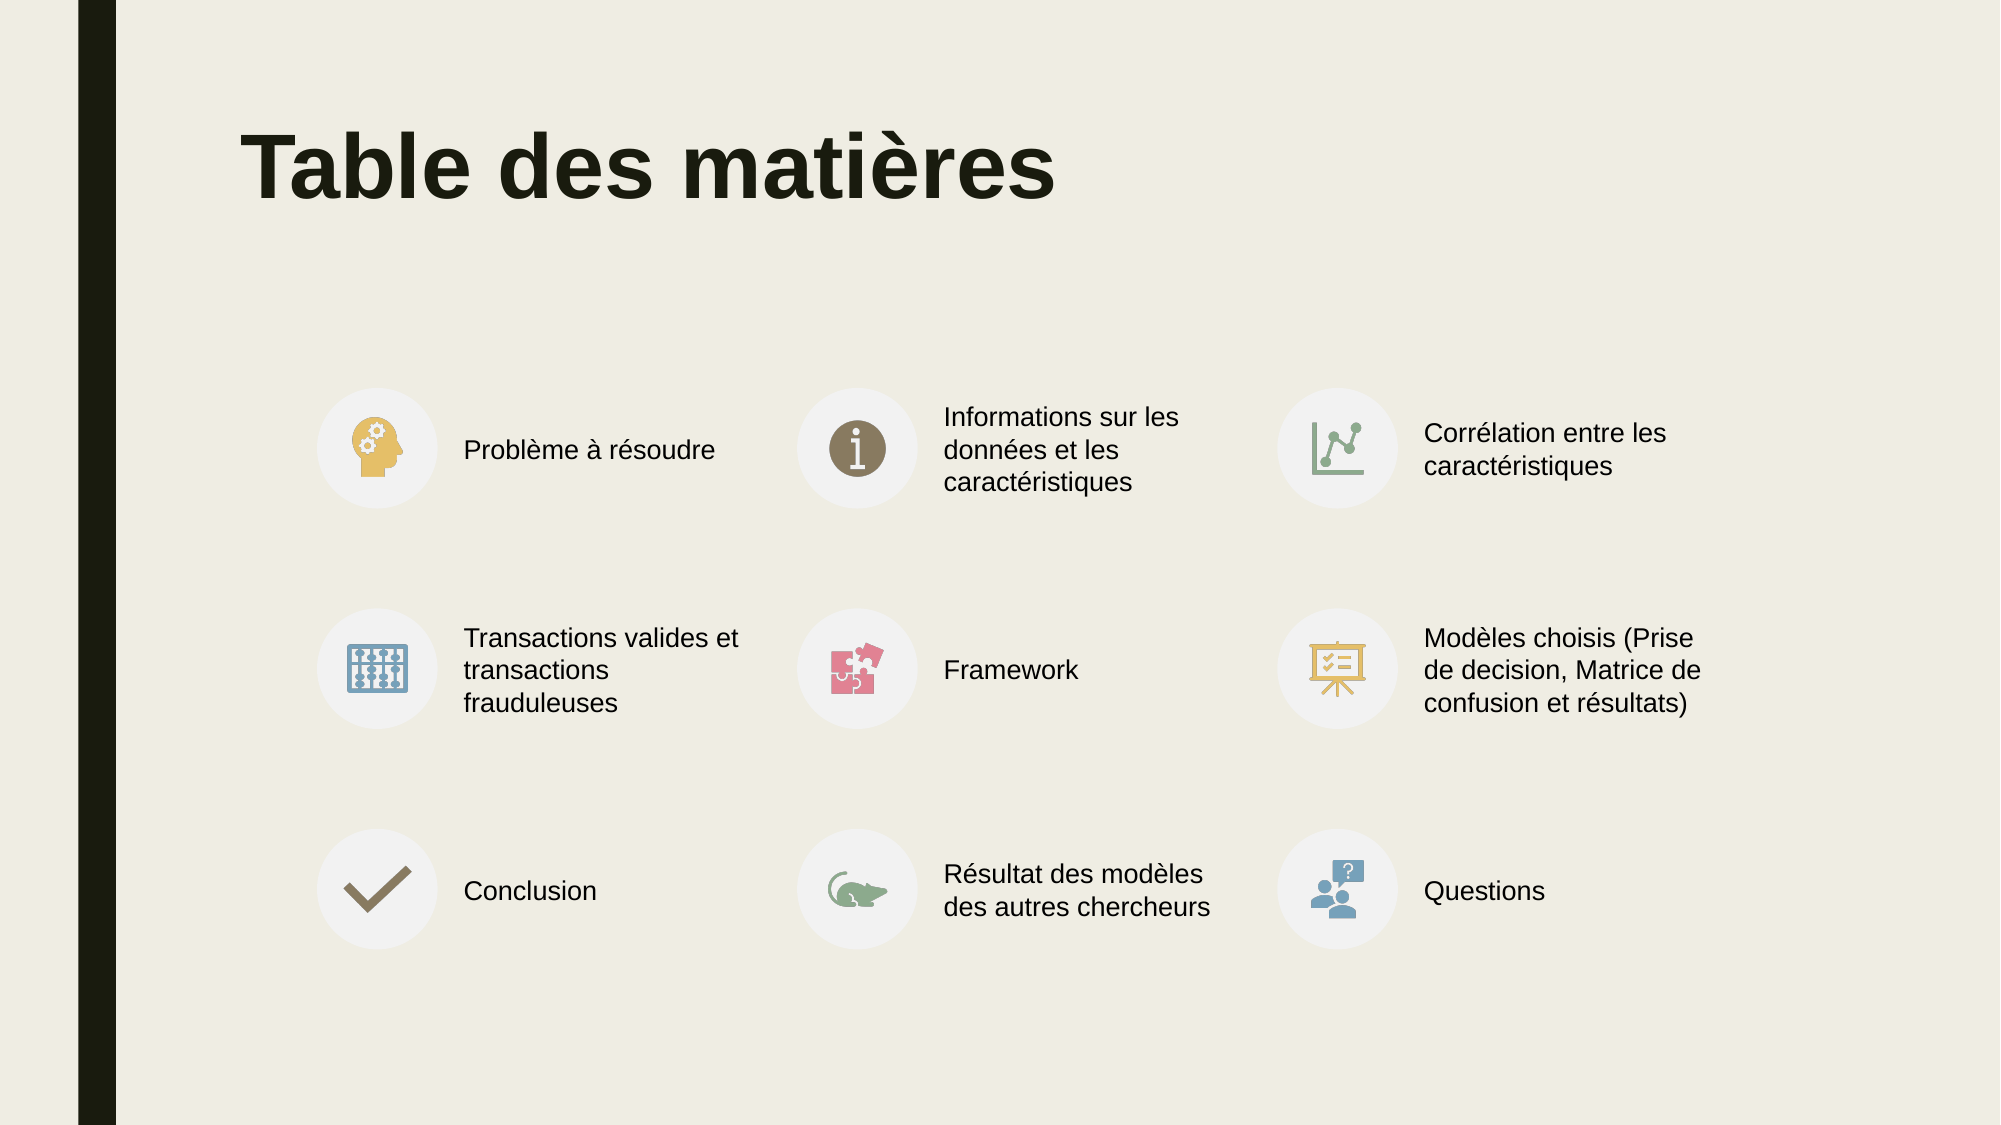

# Table des matières
Problème à résoudre
Informations sur les données et les caractéristiques
Corrélation entre les caractéristiques
Transactions valides et transactions frauduleuses
Framework
Modèles choisis (Prise de decision, Matrice de confusion et résultats)
Conclusion
Résultat des modèles des autres chercheurs
Questions